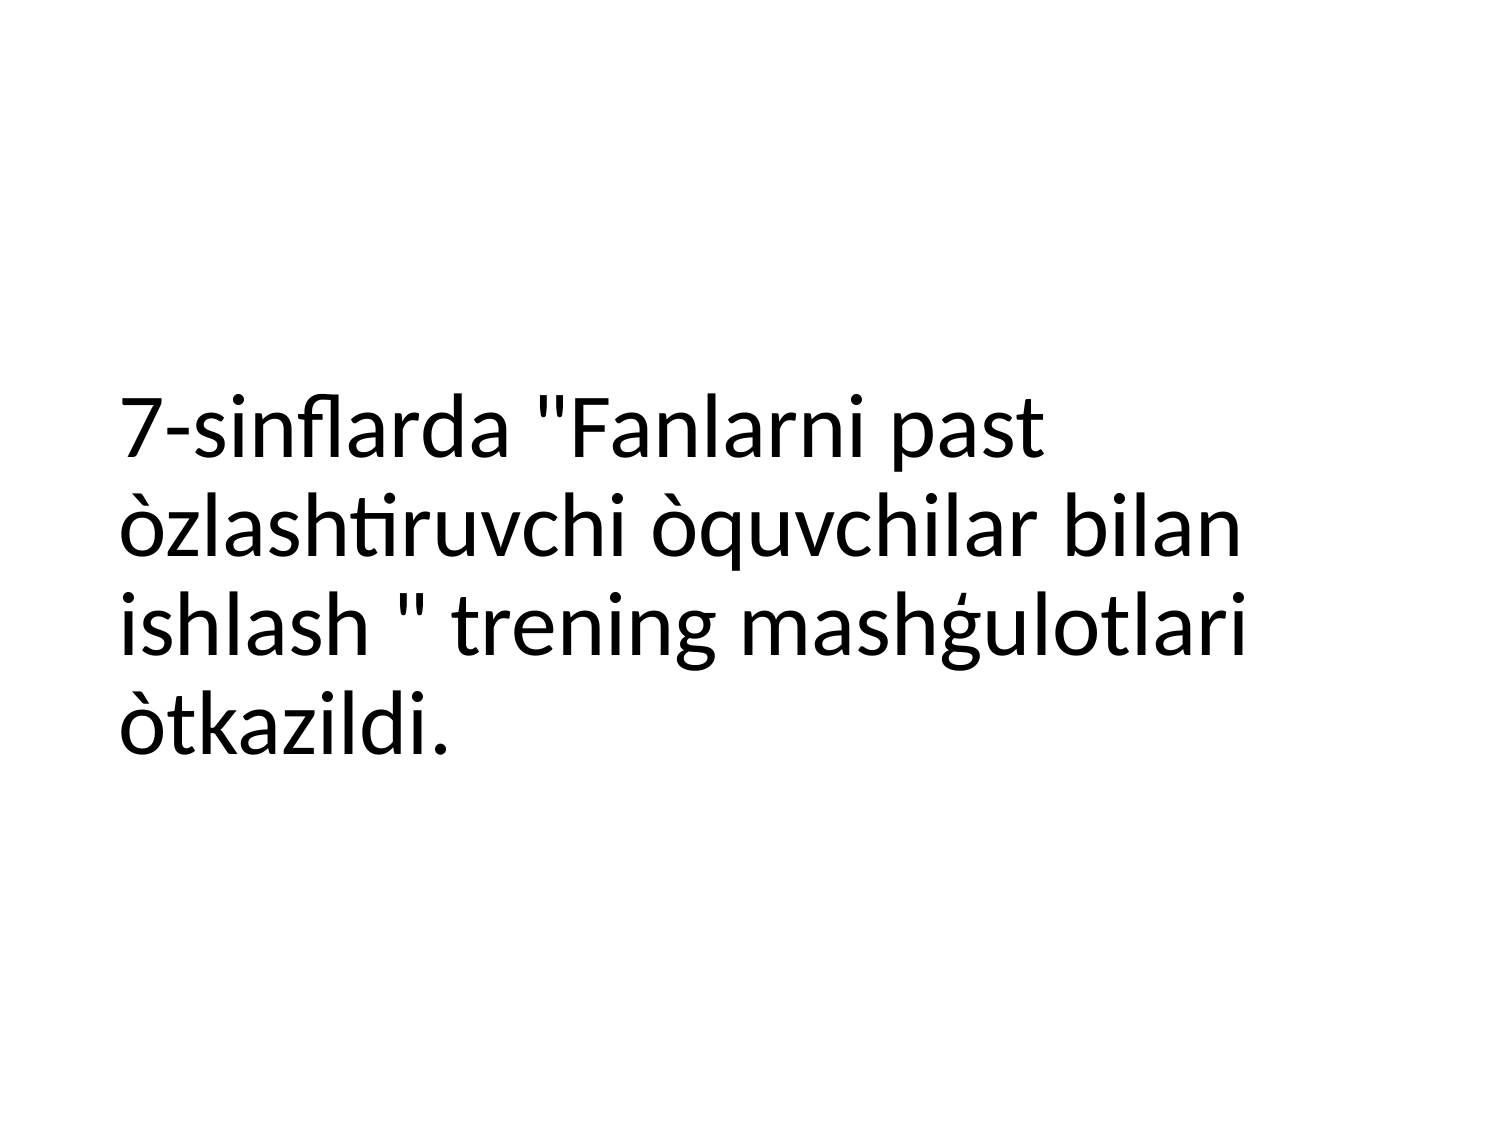

# 7-sinflarda "Fanlarni past òzlashtiruvchi òquvchilar bilan ishlash " trening mashģulotlari òtkazildi.